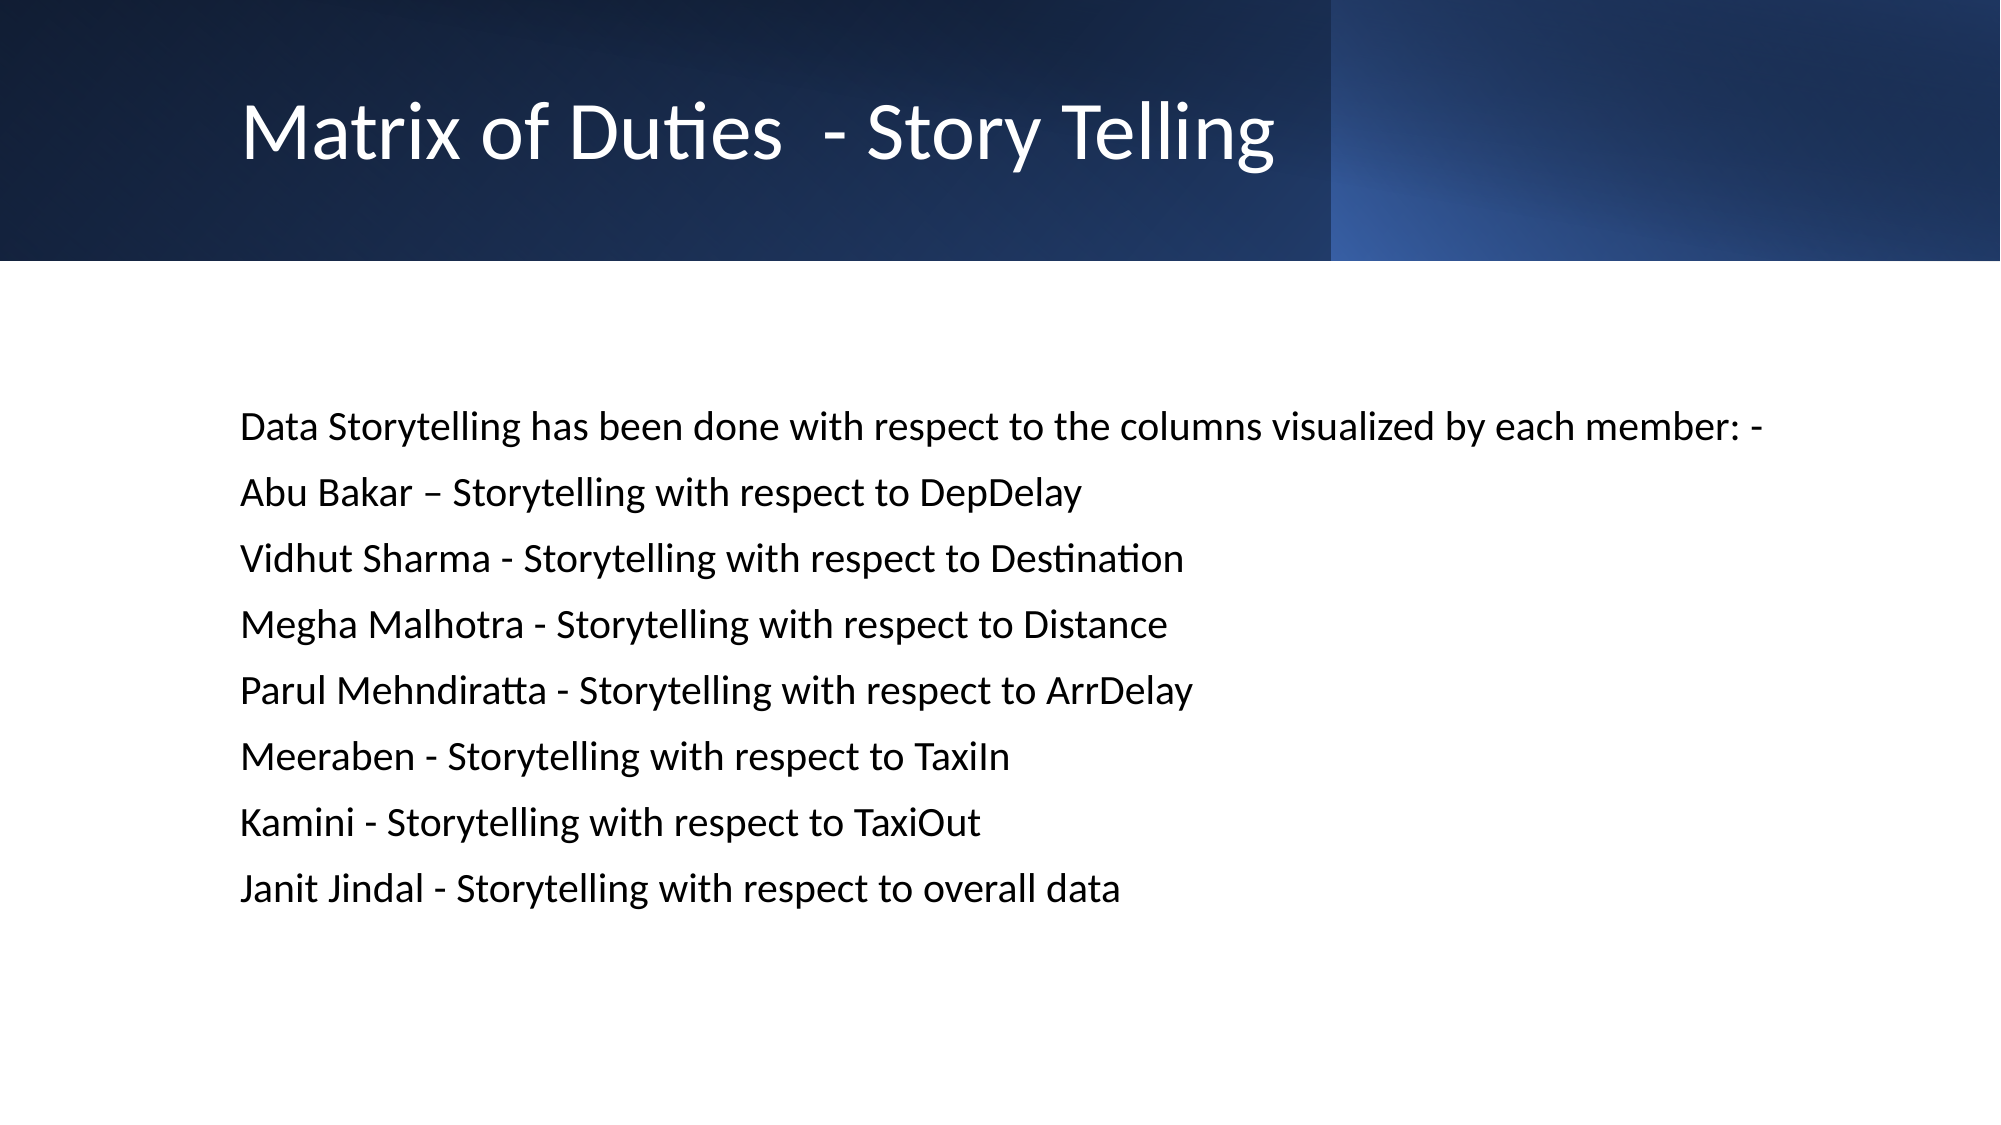

# Matrix of Duties  - Story Telling
Data Storytelling has been done with respect to the columns visualized by each member: -
Abu Bakar – Storytelling with respect to DepDelay
Vidhut Sharma - Storytelling with respect to Destination
Megha Malhotra - Storytelling with respect to Distance
Parul Mehndiratta - Storytelling with respect to ArrDelay
Meeraben - Storytelling with respect to TaxiIn
Kamini - Storytelling with respect to TaxiOut
Janit Jindal - Storytelling with respect to overall data

76